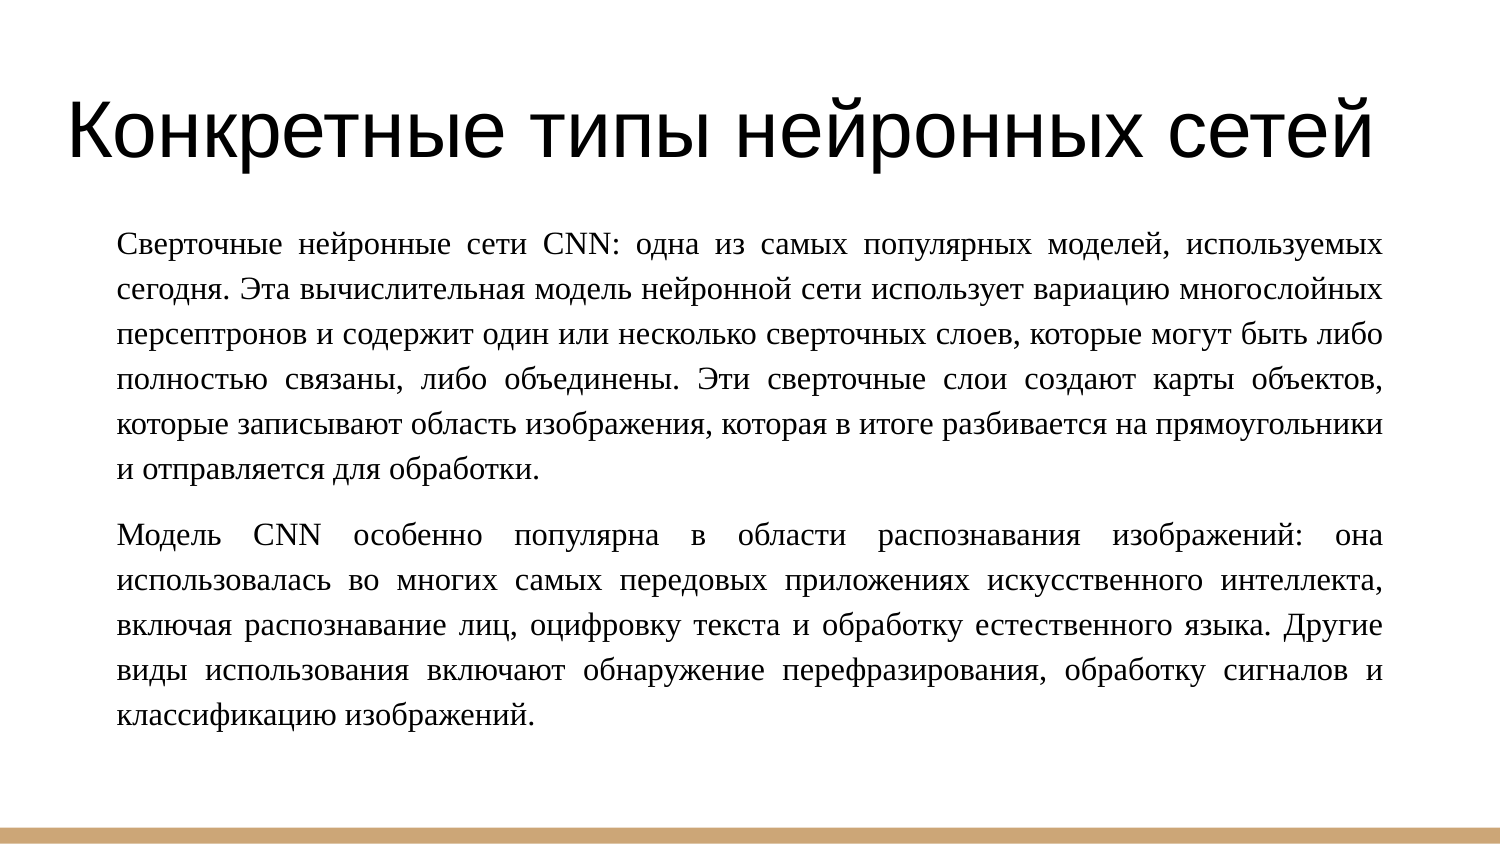

# Конкретные типы нейронных сетей
Сверточные нейронные сети CNN: одна из самых популярных моделей, используемых сегодня. Эта вычислительная модель нейронной сети использует вариацию многослойных персептронов и содержит один или несколько сверточных слоев, которые могут быть либо полностью связаны, либо объединены. Эти сверточные слои создают карты объектов, которые записывают область изображения, которая в итоге разбивается на прямоугольники и отправляется для обработки.
Модель CNN особенно популярна в области распознавания изображений: она использовалась во многих самых передовых приложениях искусственного интеллекта, включая распознавание лиц, оцифровку текста и обработку естественного языка. Другие виды использования включают обнаружение перефразирования, обработку сигналов и классификацию изображений.